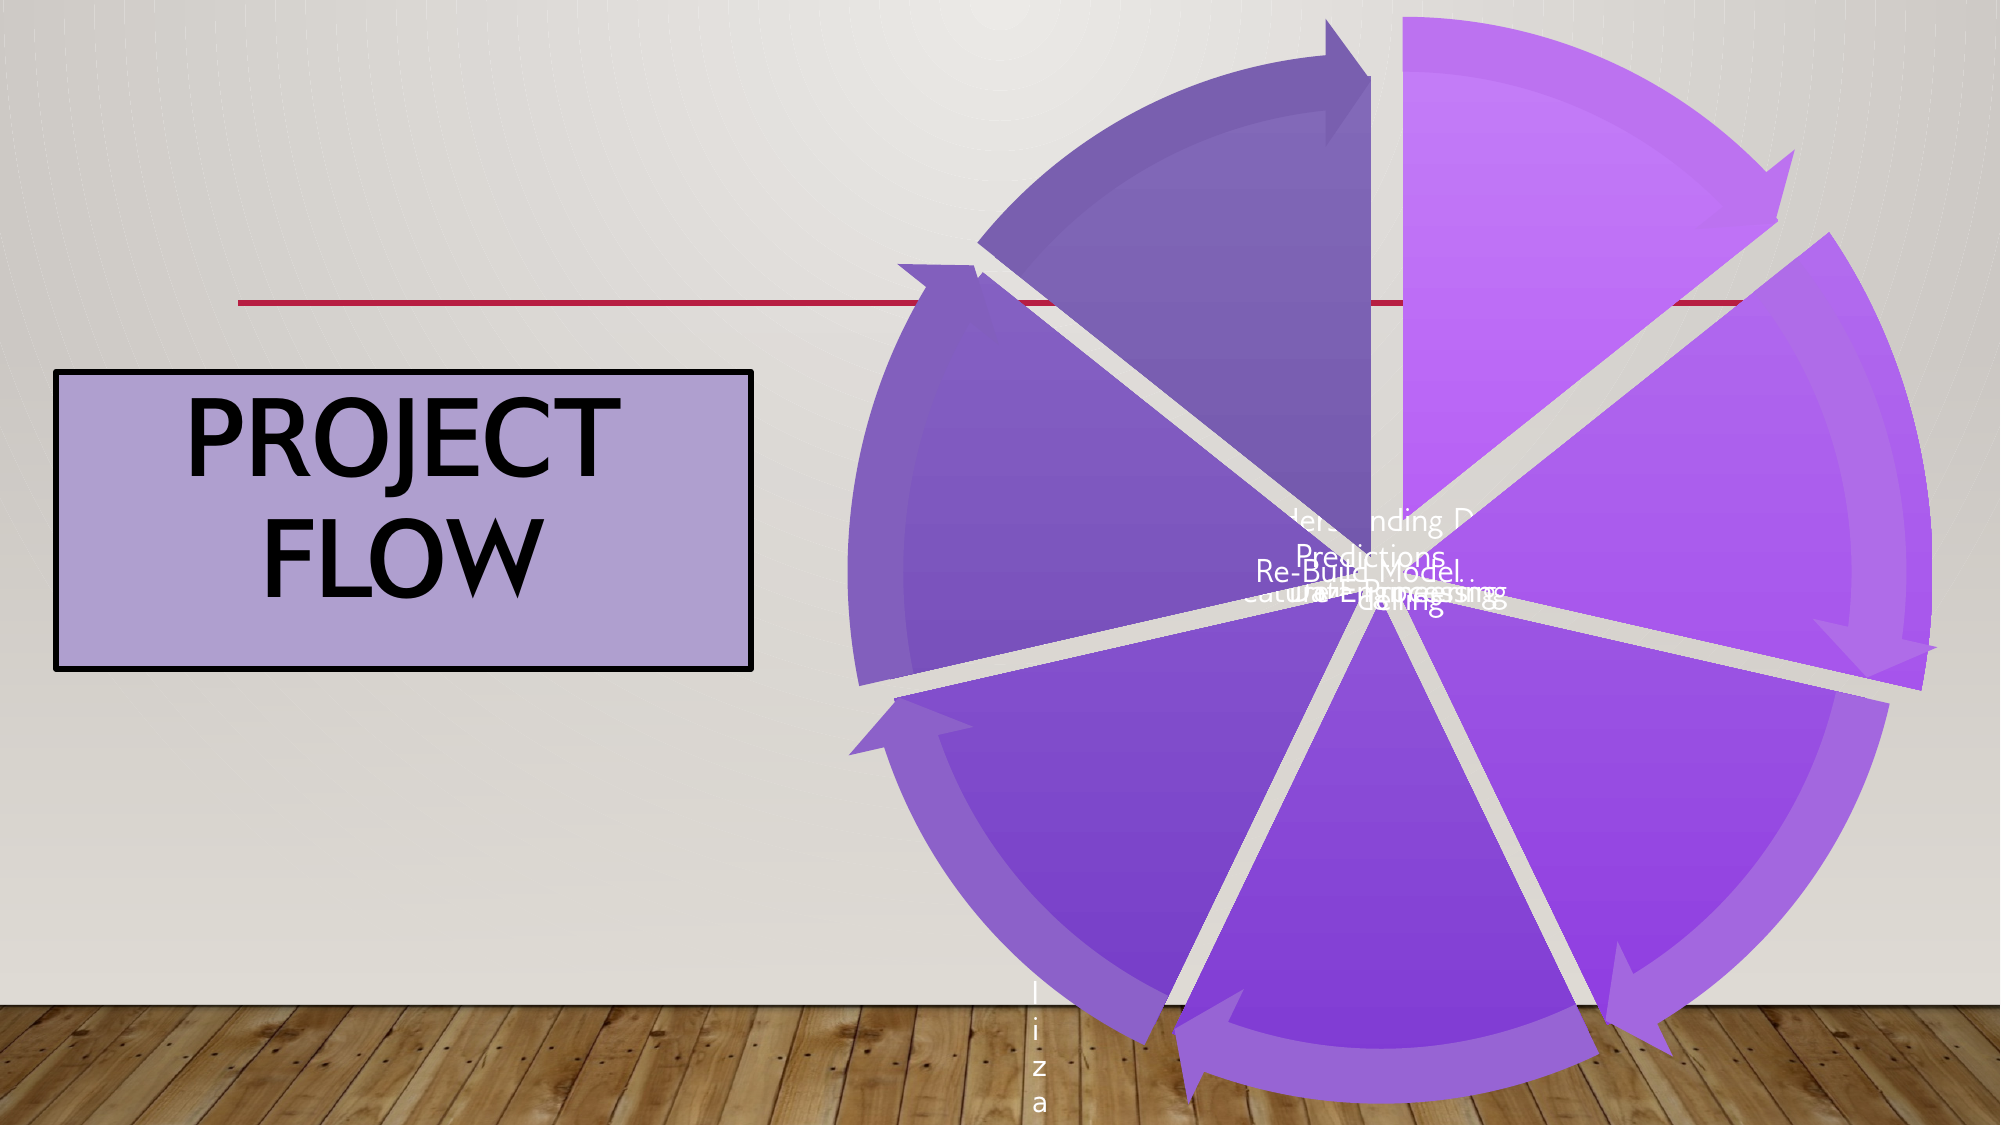

Understanding Dataset
Data Visualization
Data Processing
Modelling
Feature Engineering
Re-Build Model
Predictions
# PROJECT FLOW